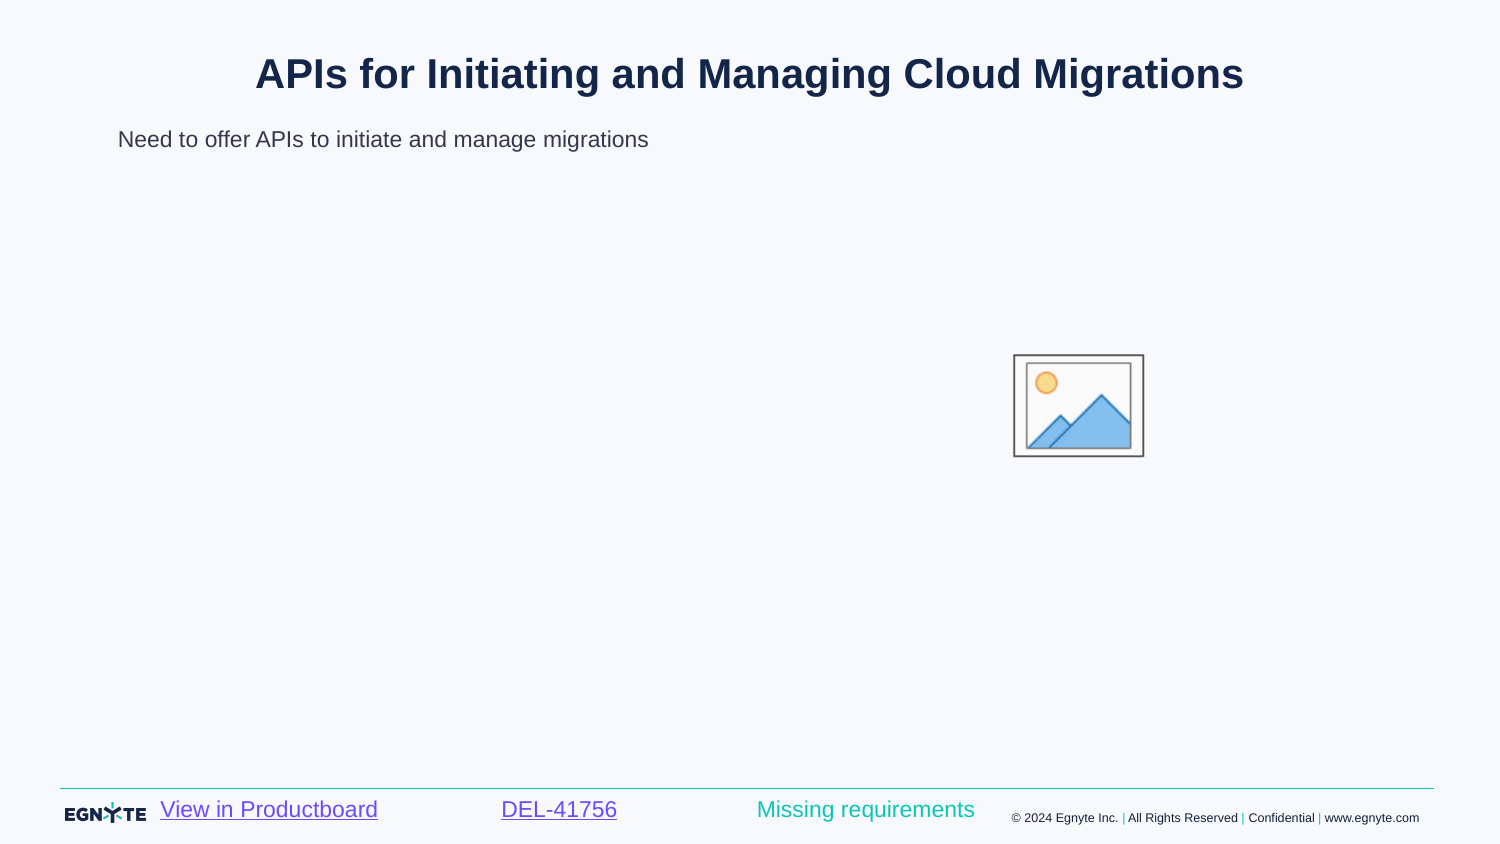

# APIs for Initiating and Managing Cloud Migrations
Need to offer APIs to initiate and manage migrations

Missing requirements
DEL-41756
View in Productboard